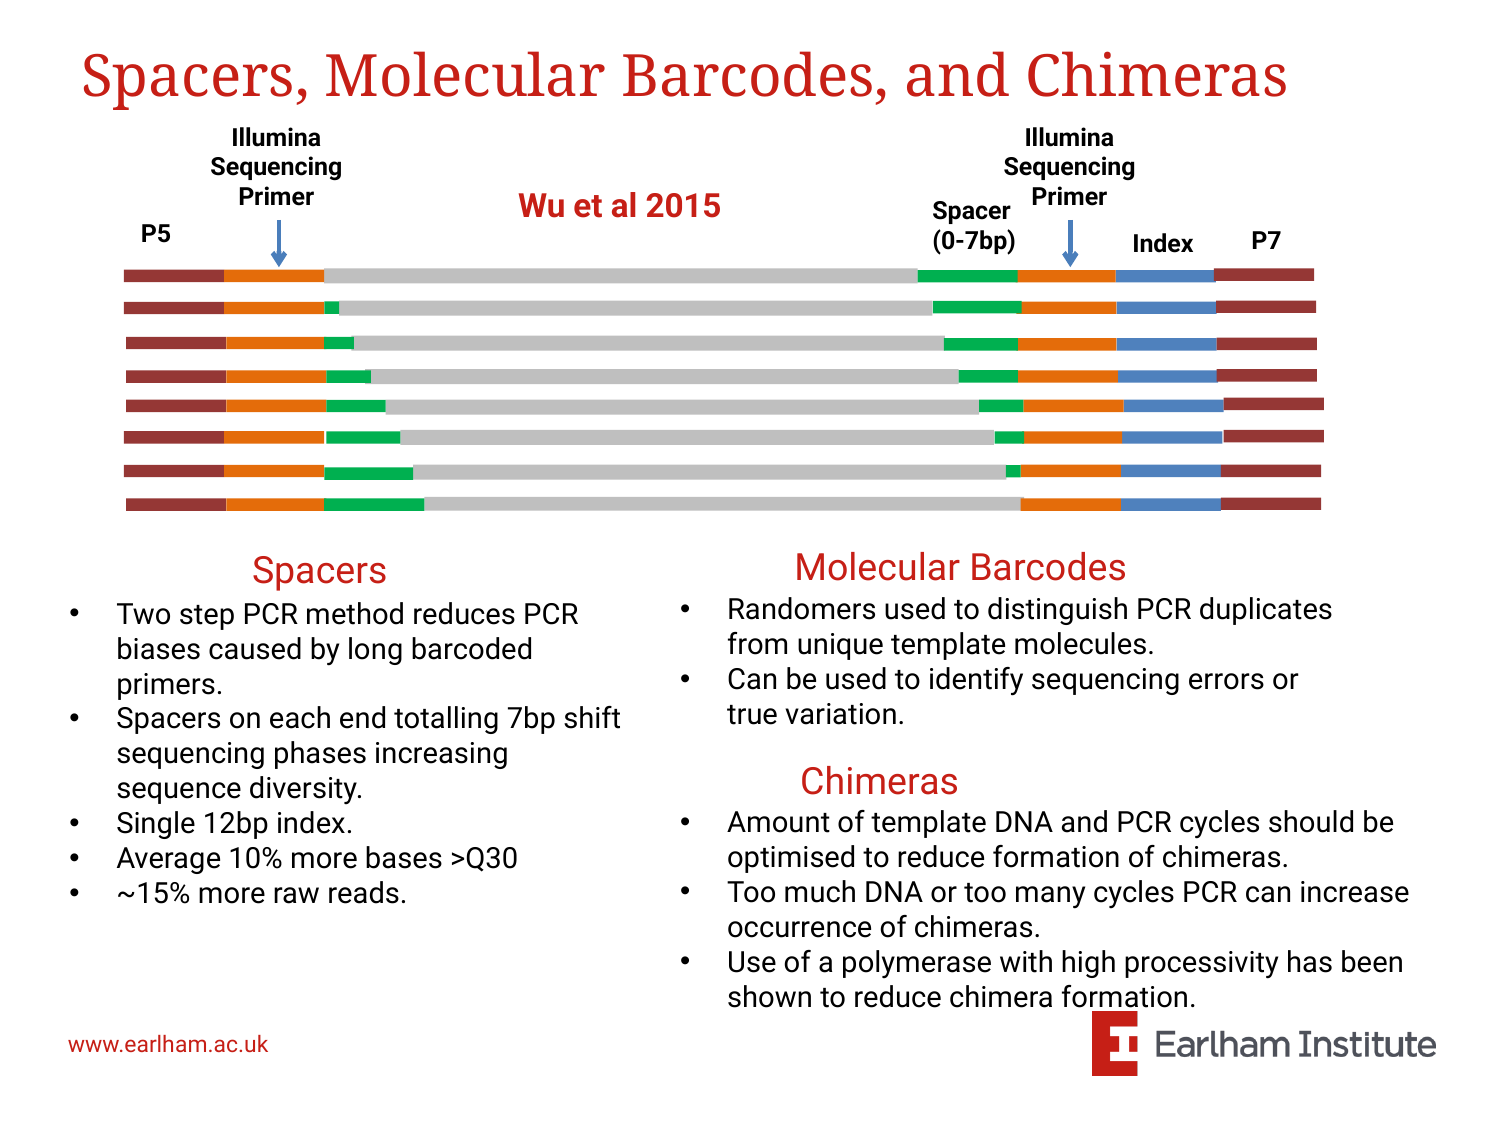

# Spacers, Molecular Barcodes, and Chimeras
Illumina Sequencing Primer
Spacer
(0-7bp)
P5
P7

Wu et al 2015
Illumina Sequencing Primer
Index
Molecular Barcodes
Randomers used to distinguish PCR duplicates from unique template molecules.
Can be used to identify sequencing errors or true variation.
Spacers
Two step PCR method reduces PCR biases caused by long barcoded primers.
Spacers on each end totalling 7bp shift sequencing phases increasing sequence diversity.
Single 12bp index.
Average 10% more bases >Q30
~15% more raw reads.
Chimeras
Amount of template DNA and PCR cycles should be optimised to reduce formation of chimeras.
Too much DNA or too many cycles PCR can increase occurrence of chimeras.
Use of a polymerase with high processivity has been shown to reduce chimera formation.